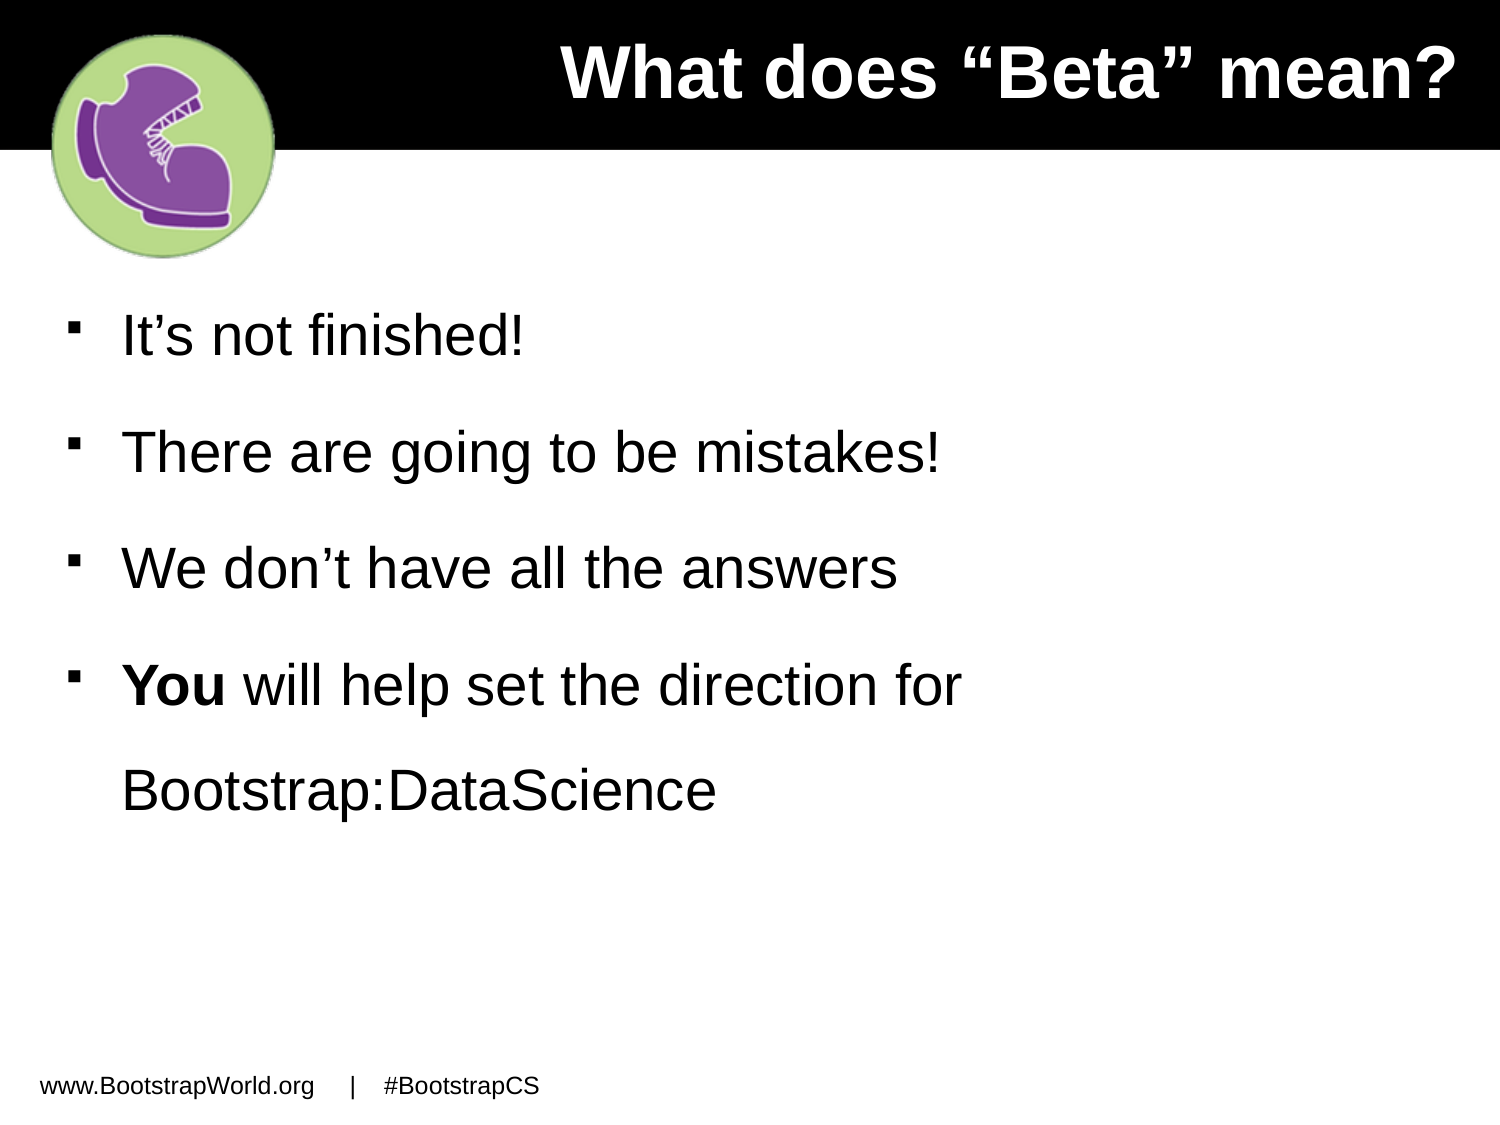

# What does “Beta” mean?
It’s not finished!
There are going to be mistakes!
We don’t have all the answers
You will help set the direction for Bootstrap:DataScience
www.BootstrapWorld.org     |    #BootstrapCS